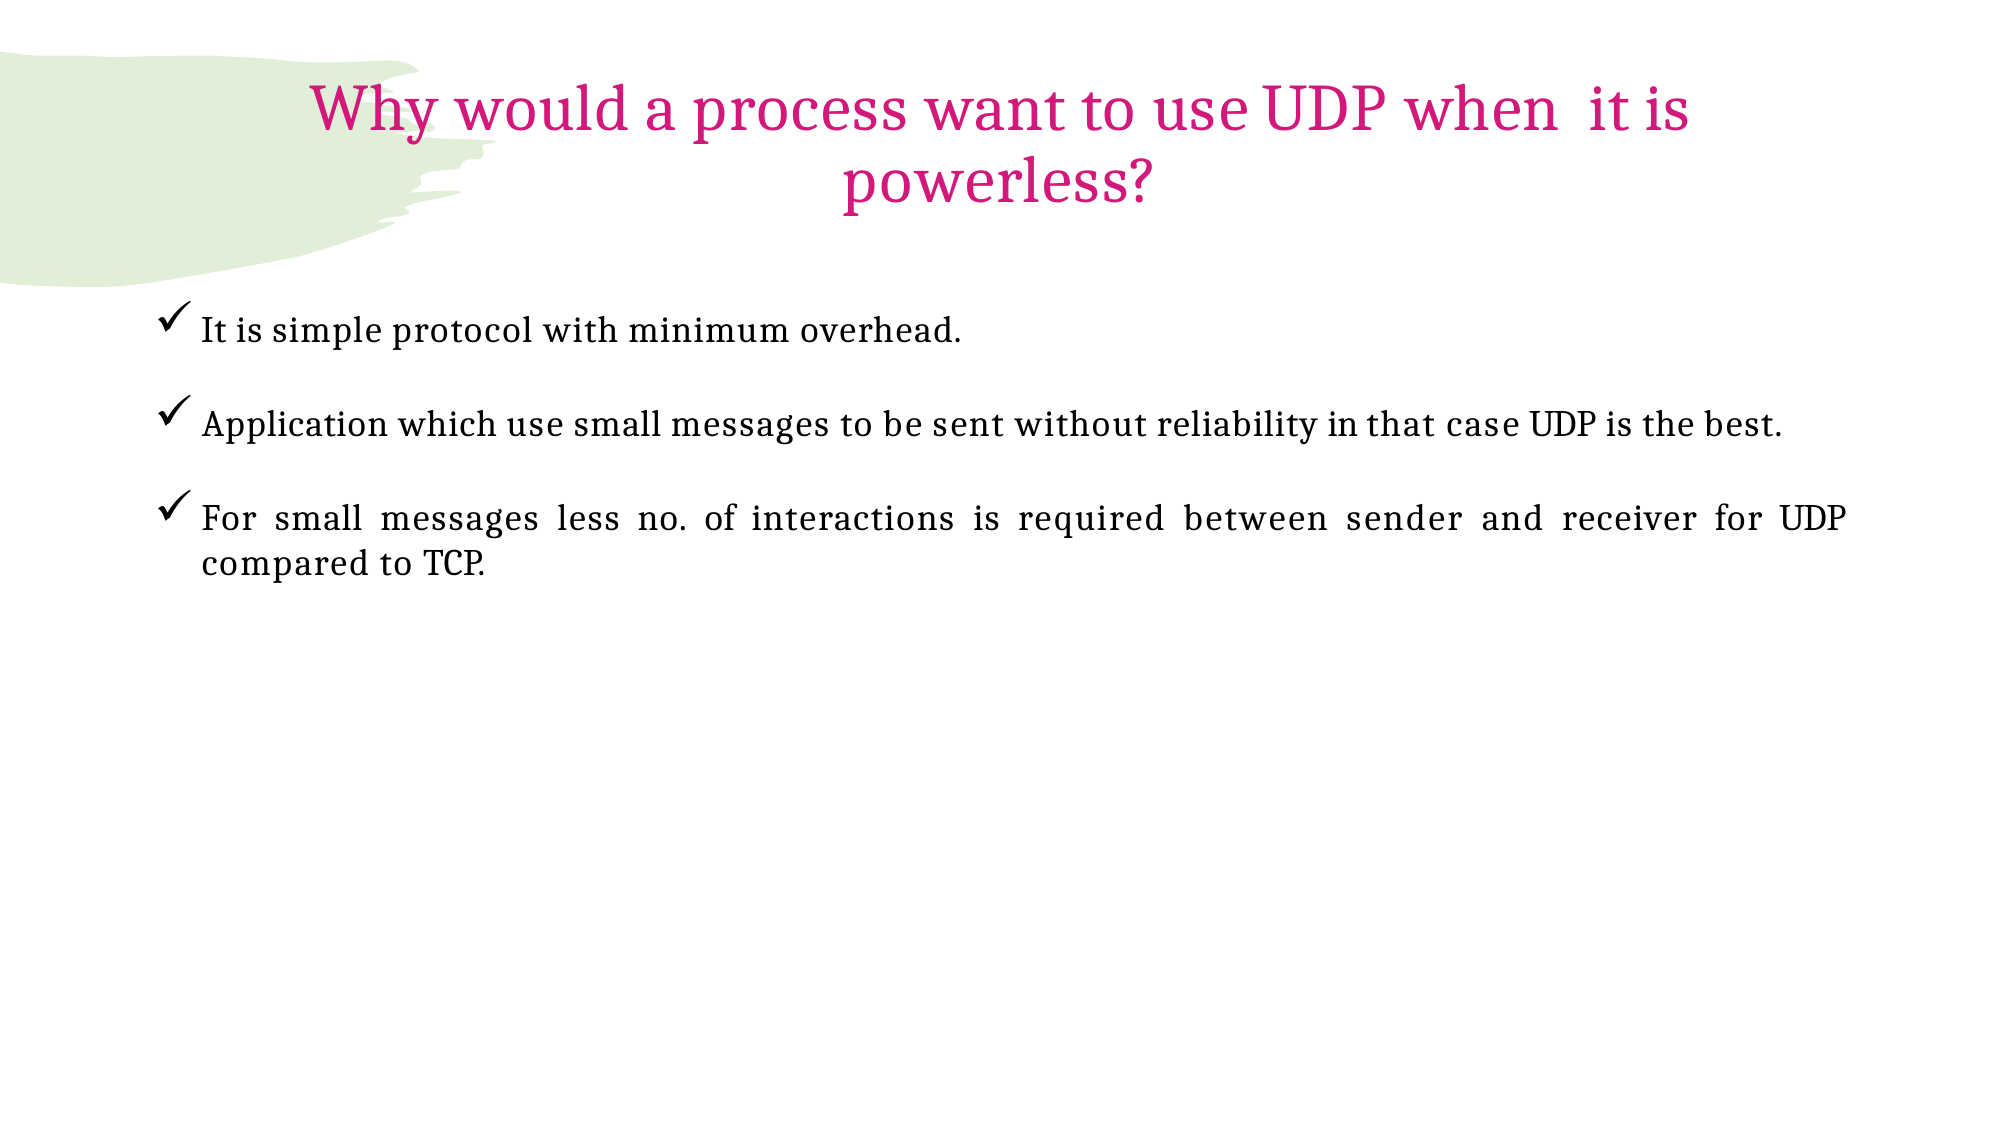

# Why would a process want to use UDP when  it is powerless?

It is simple protocol with minimum overhead.

Application which use small messages to be sent without reliability in that case UDP is the best.

For small messages less no. of interactions is required between sender and receiver for UDP compared to TCP.